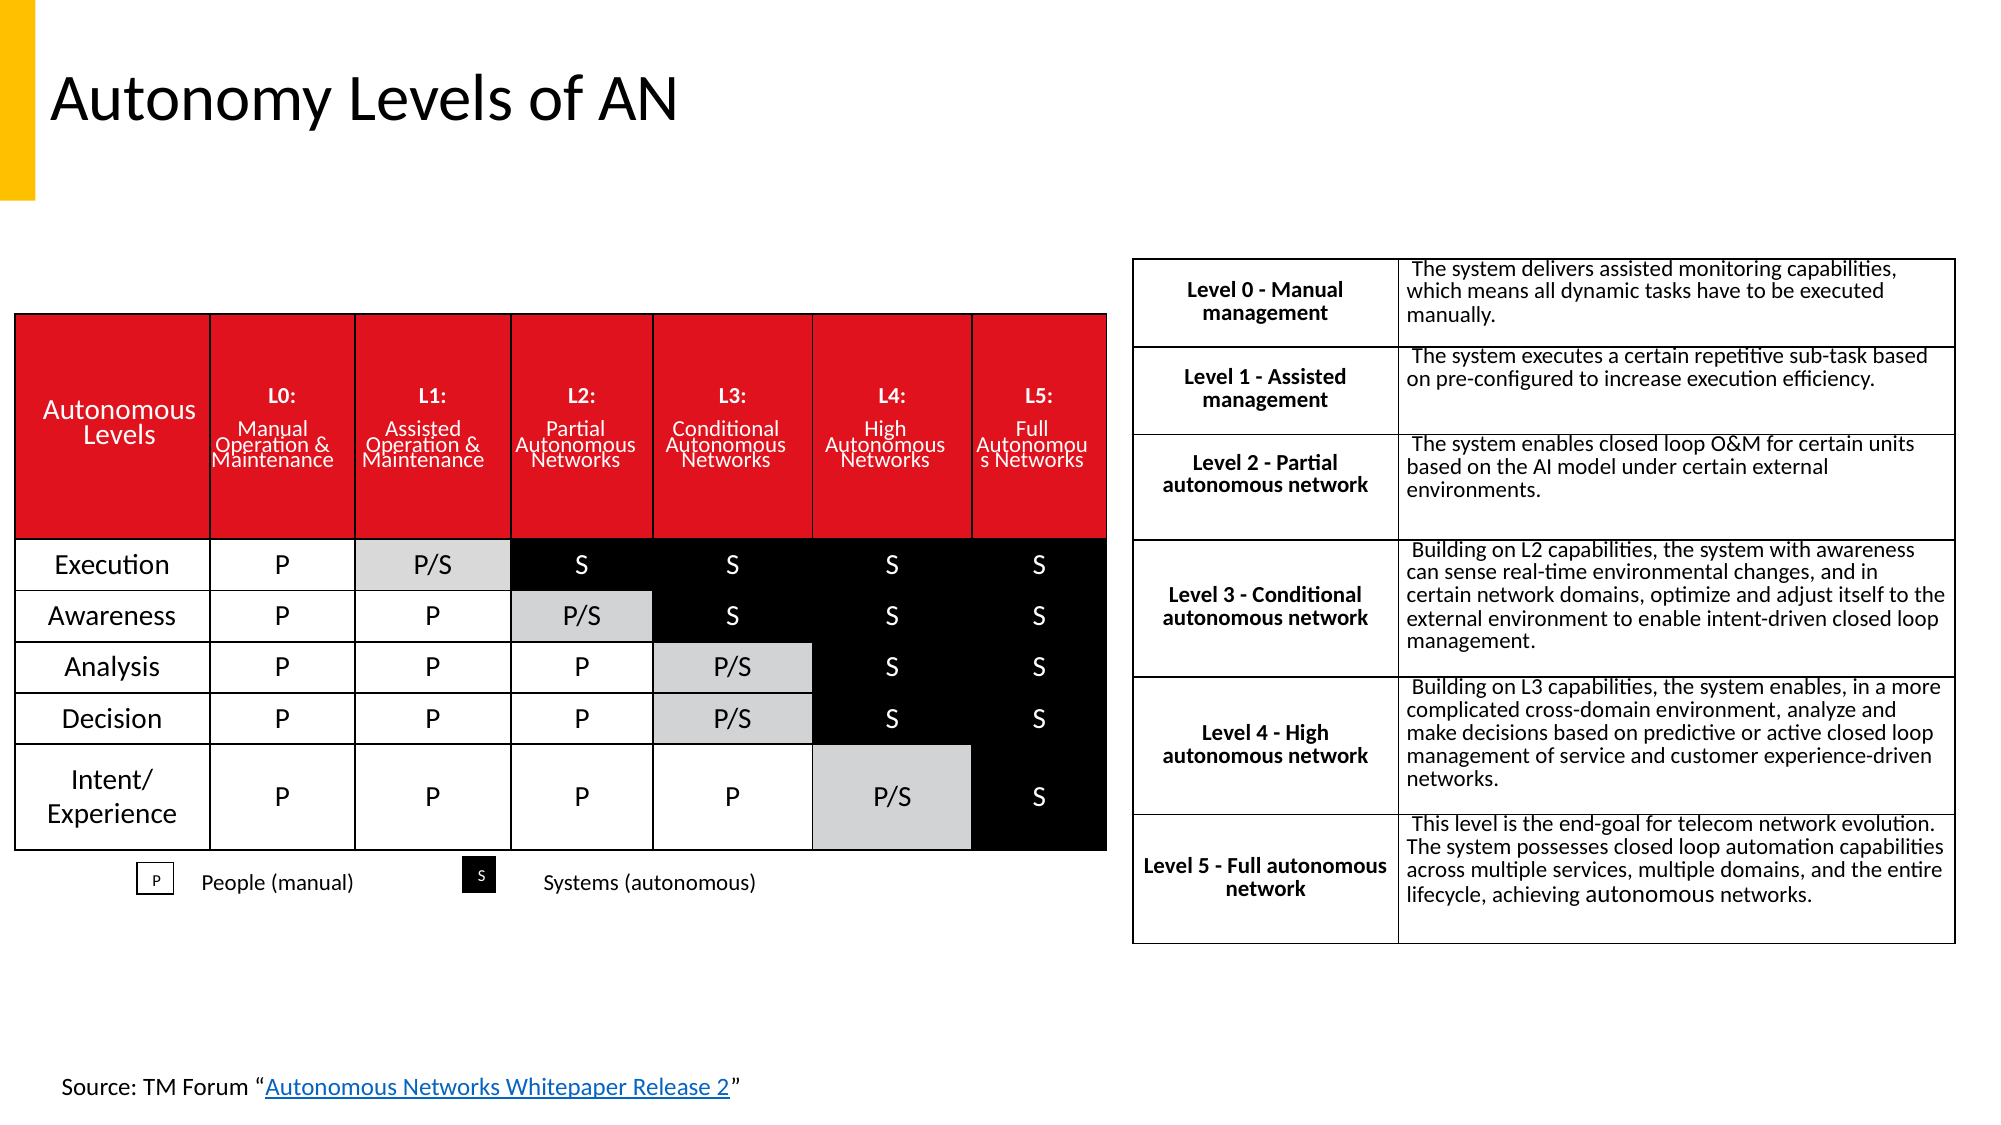

# Autonomy Levels of AN
| Level 0 - Manual management | The system delivers assisted monitoring capabilities, which means all dynamic tasks have to be executed manually. |
| --- | --- |
| Level 1 - Assisted management | The system executes a certain repetitive sub-task based on pre-configured to increase execution efficiency. |
| Level 2 - Partial autonomous network | The system enables closed loop O&M for certain units based on the AI model under certain external environments. |
| Level 3 - Conditional autonomous network | Building on L2 capabilities, the system with awareness can sense real-time environmental changes, and in certain network domains, optimize and adjust itself to the external environment to enable intent-driven closed loop management. |
| Level 4 - High autonomous network | Building on L3 capabilities, the system enables, in a more complicated cross-domain environment, analyze and make decisions based on predictive or active closed loop management of service and customer experience-driven networks. |
| Level 5 - Full autonomous network | This level is the end-goal for telecom network evolution. The system possesses closed loop automation capabilities across multiple services, multiple domains, and the entire lifecycle, achieving autonomous networks. |
| Autonomous Levels | L0: Manual Operation & Maintenance | L1: Assisted Operation & Maintenance | L2: Partial Autonomous Networks | L3: Conditional Autonomous Networks | L4: High Autonomous Networks | L5: Full Autonomous Networks |
| --- | --- | --- | --- | --- | --- | --- |
| Execution | P | P/S | S | S | S | S |
| Awareness | P | P | P/S | S | S | S |
| Analysis | P | P | P | P/S | S | S |
| Decision | P | P | P | P/S | S | S |
| Intent/ Experience | P | P | P | P | P/S | S |

People (manual)  	        Systems (autonomous)

S
P
Source: TM Forum “Autonomous Networks Whitepaper Release 2”